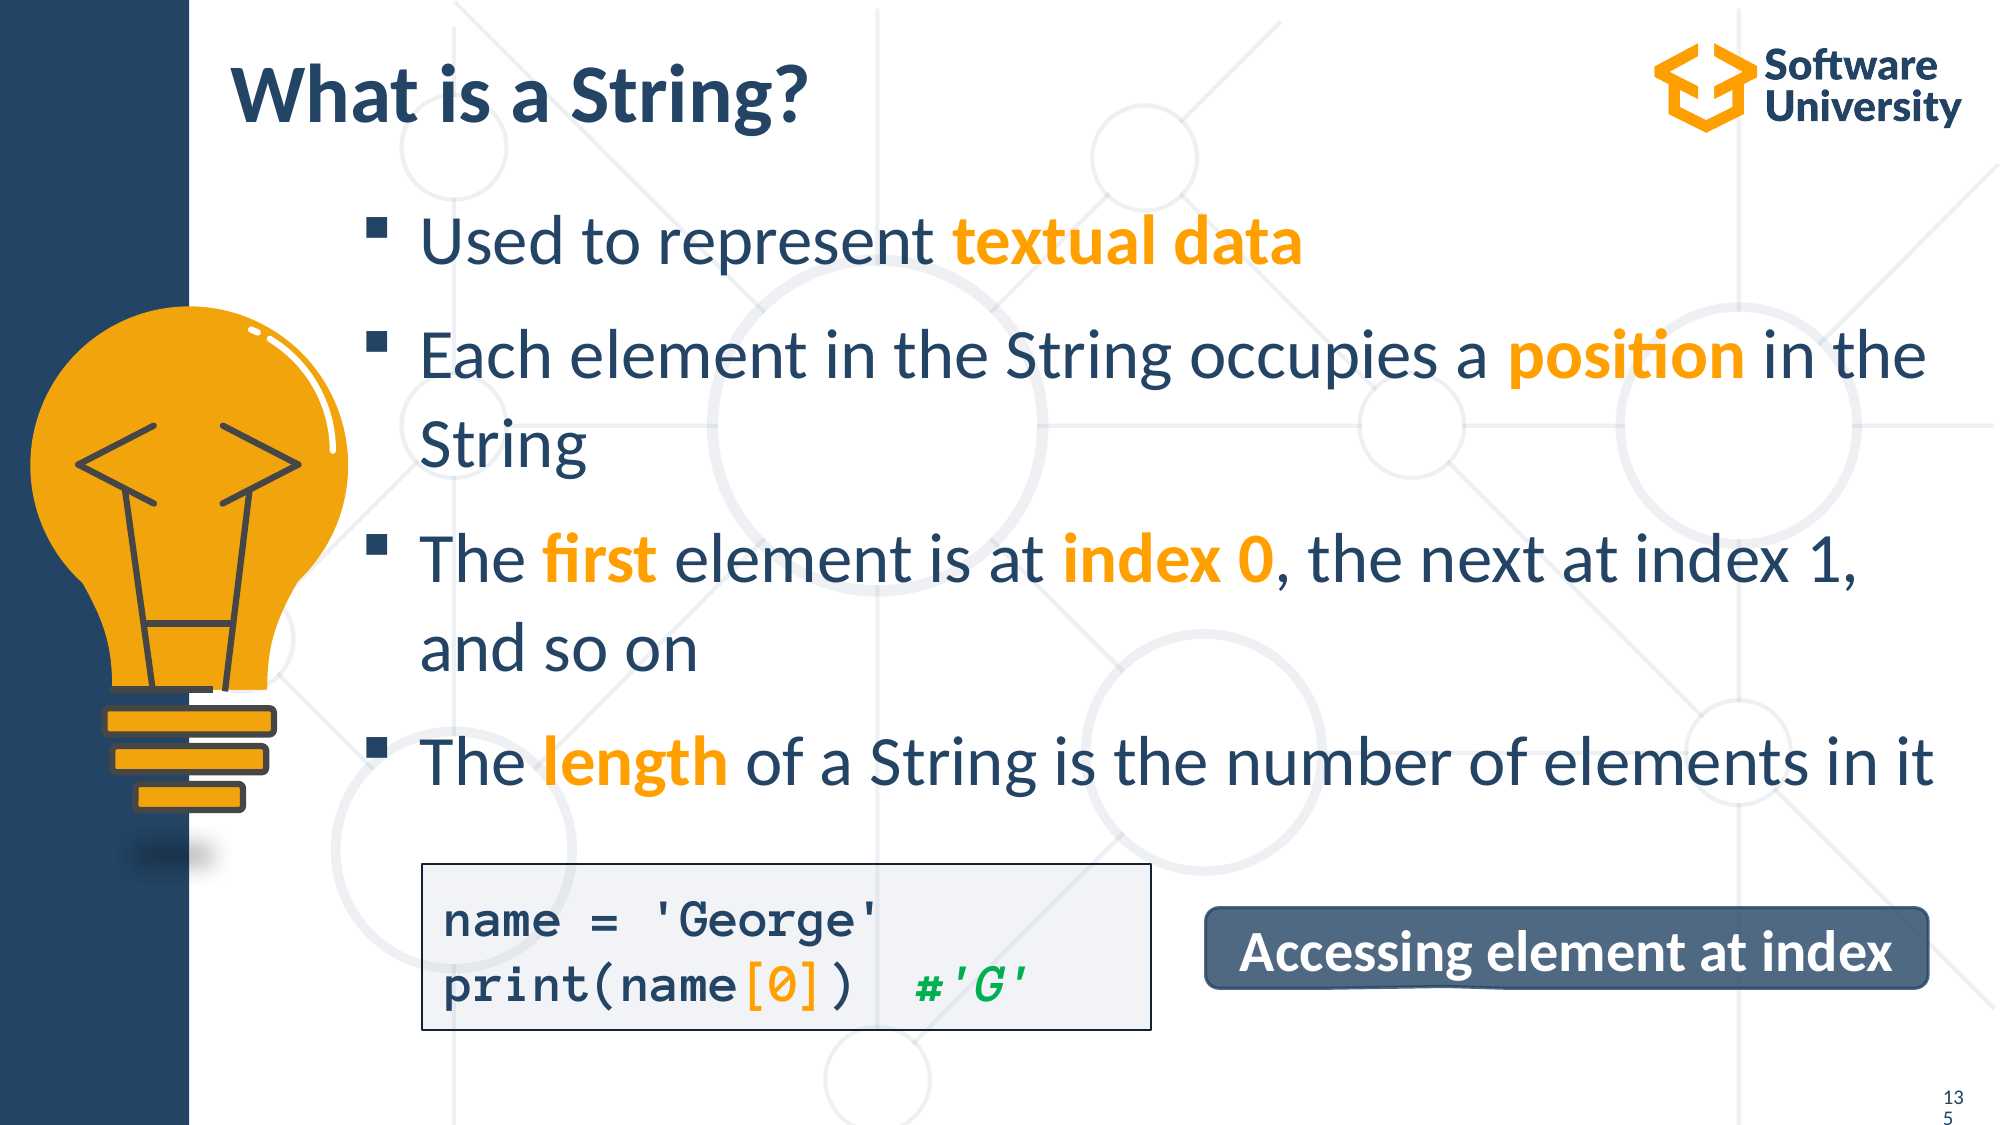

# What is a String?
Used to represent textual data
Each element in the String occupies a position in the String
The first element is at index 0, the next at index 1, and so on
The length of a String is the number of elements in it
name = 'George'
print(name[0])  #'G'
Accessing element at index
135